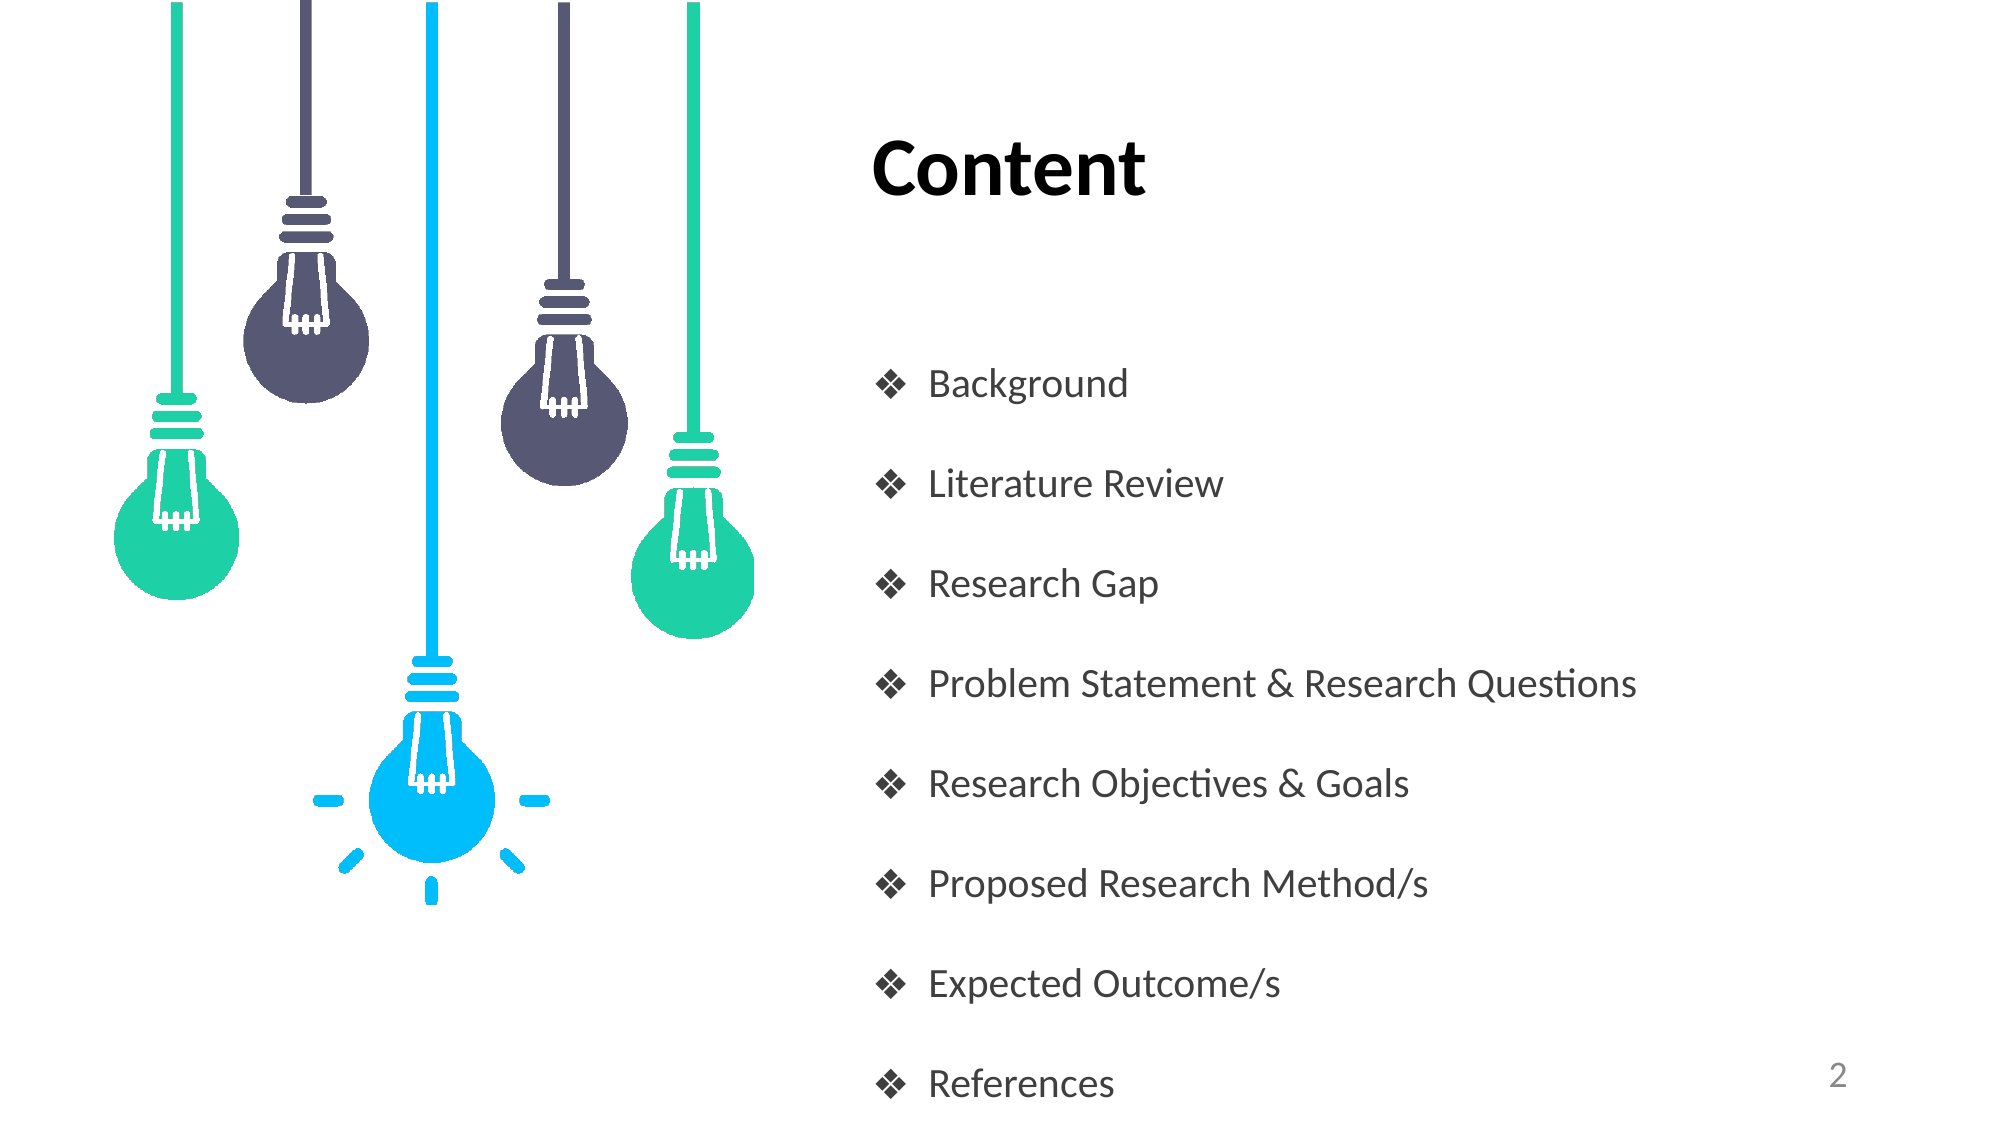

# Content
Background
Literature Review
Research Gap
Problem Statement & Research Questions
Research Objectives & Goals
Proposed Research Method/s
Expected Outcome/s
References
2